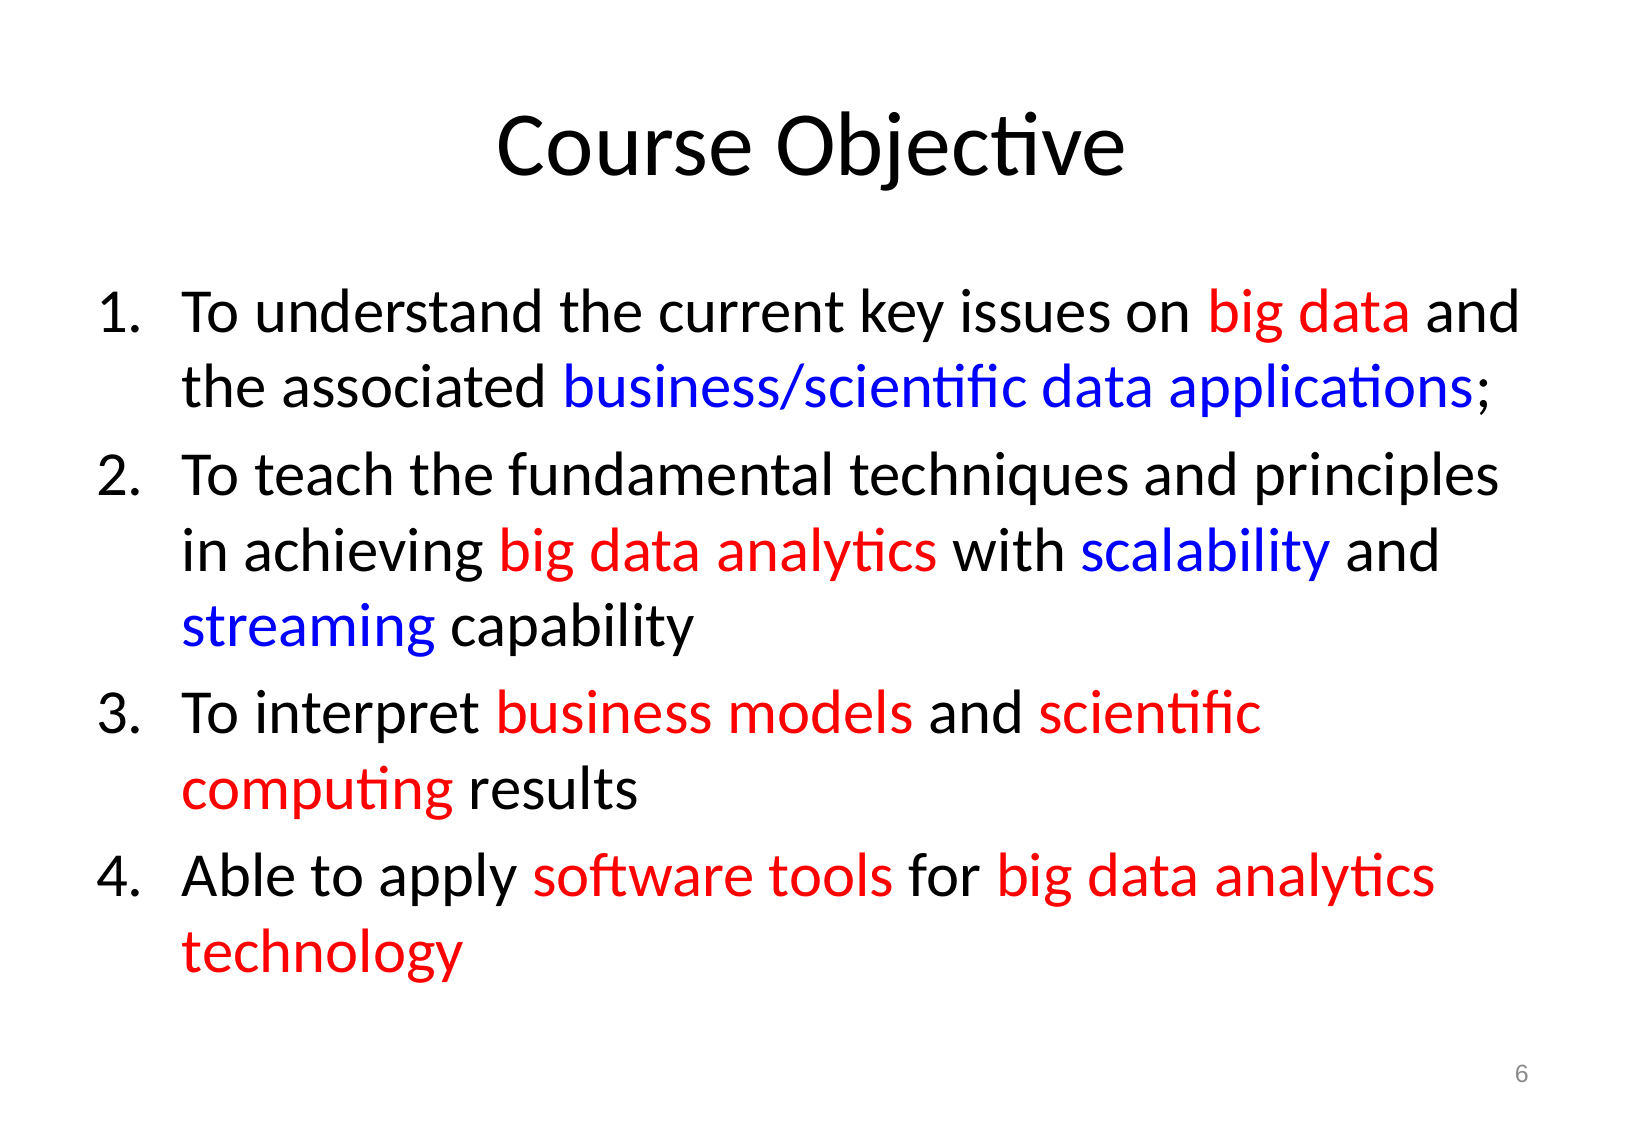

# Course Objective
To understand the current key issues on big data and the associated business/scientific data applications;
To teach the fundamental techniques and principles in achieving big data analytics with scalability and streaming capability
To interpret business models and scientific computing results
Able to apply software tools for big data analytics technology

6